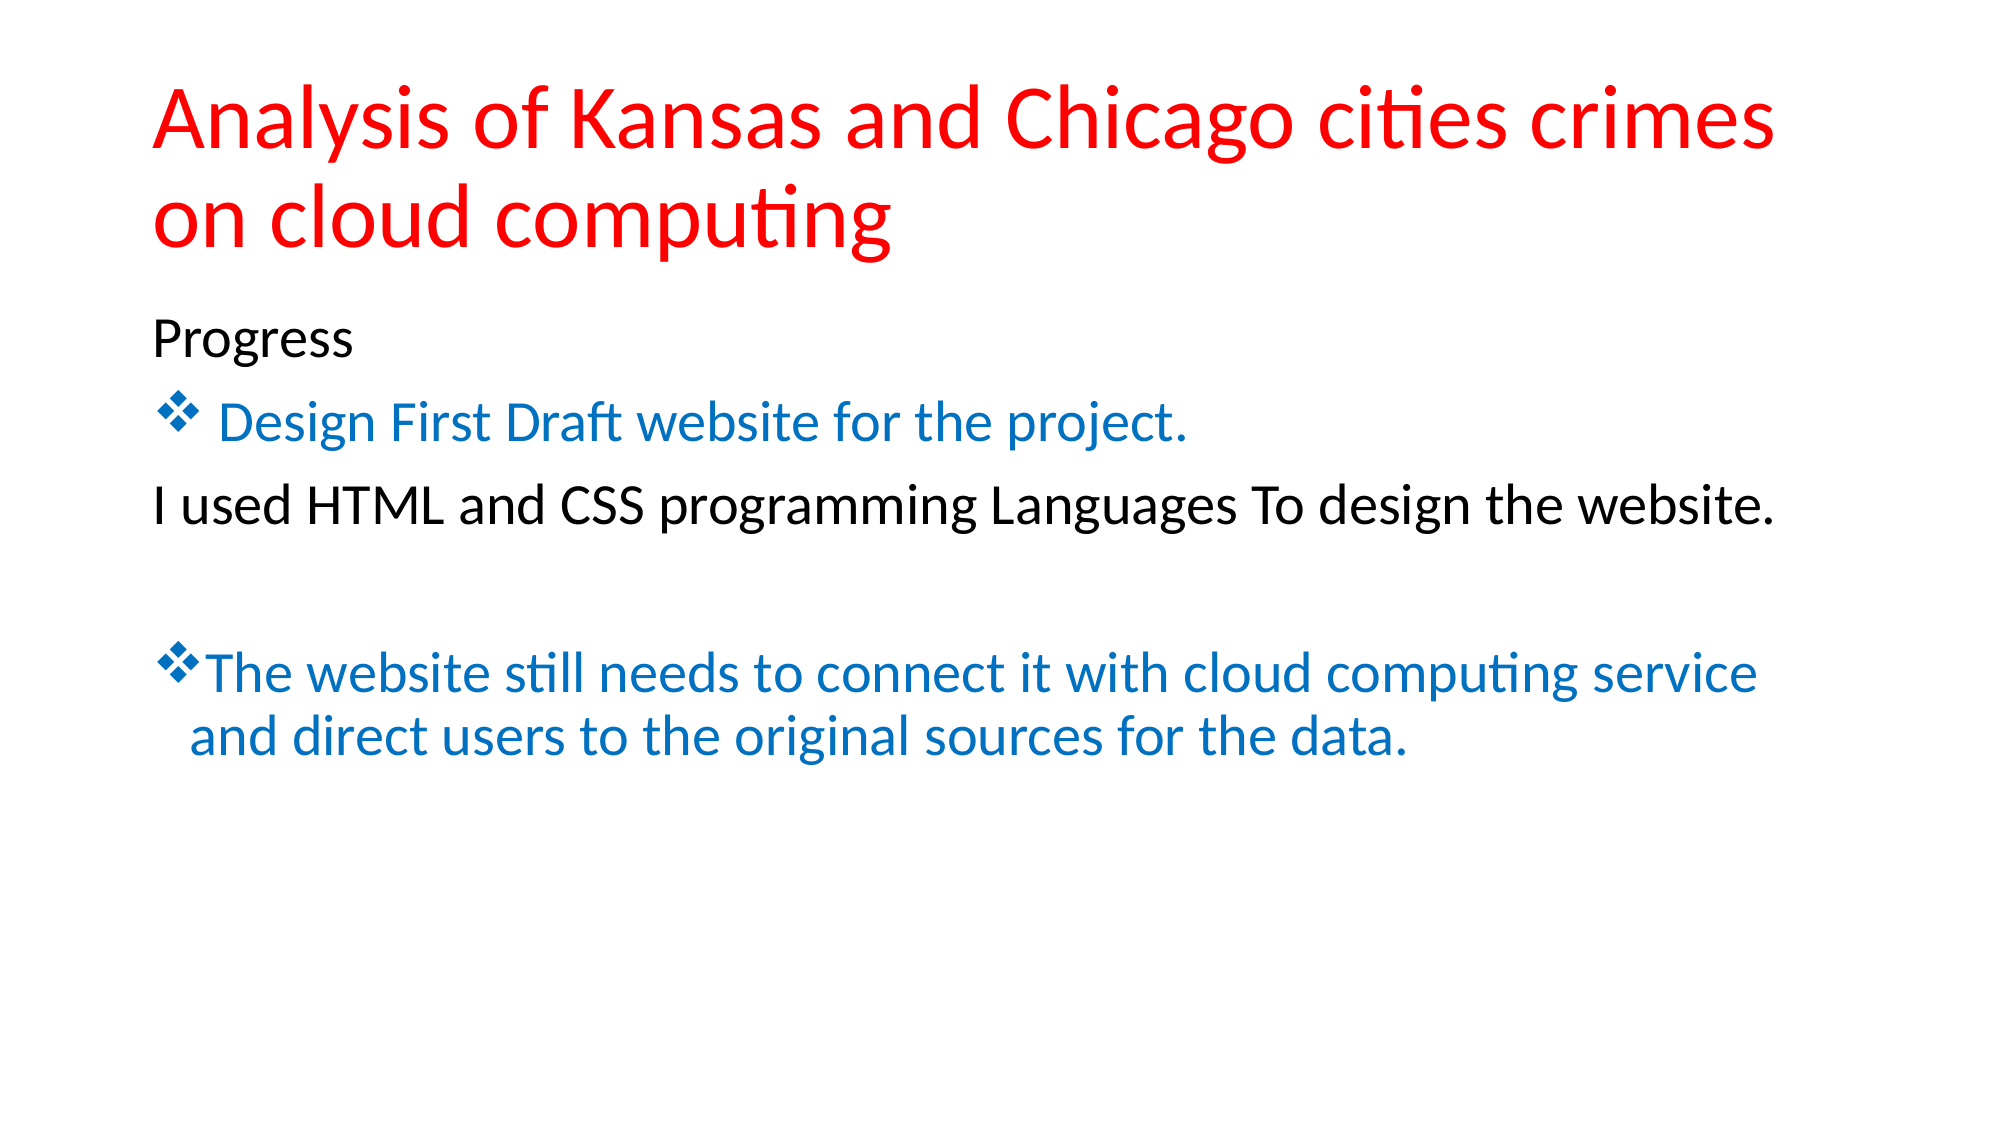

# Analysis of Kansas and Chicago cities crimes on cloud computing
Progress
 Design First Draft website for the project.
I used HTML and CSS programming Languages To design the website.

The website still needs to connect it with cloud computing service and direct users to the original sources for the data.